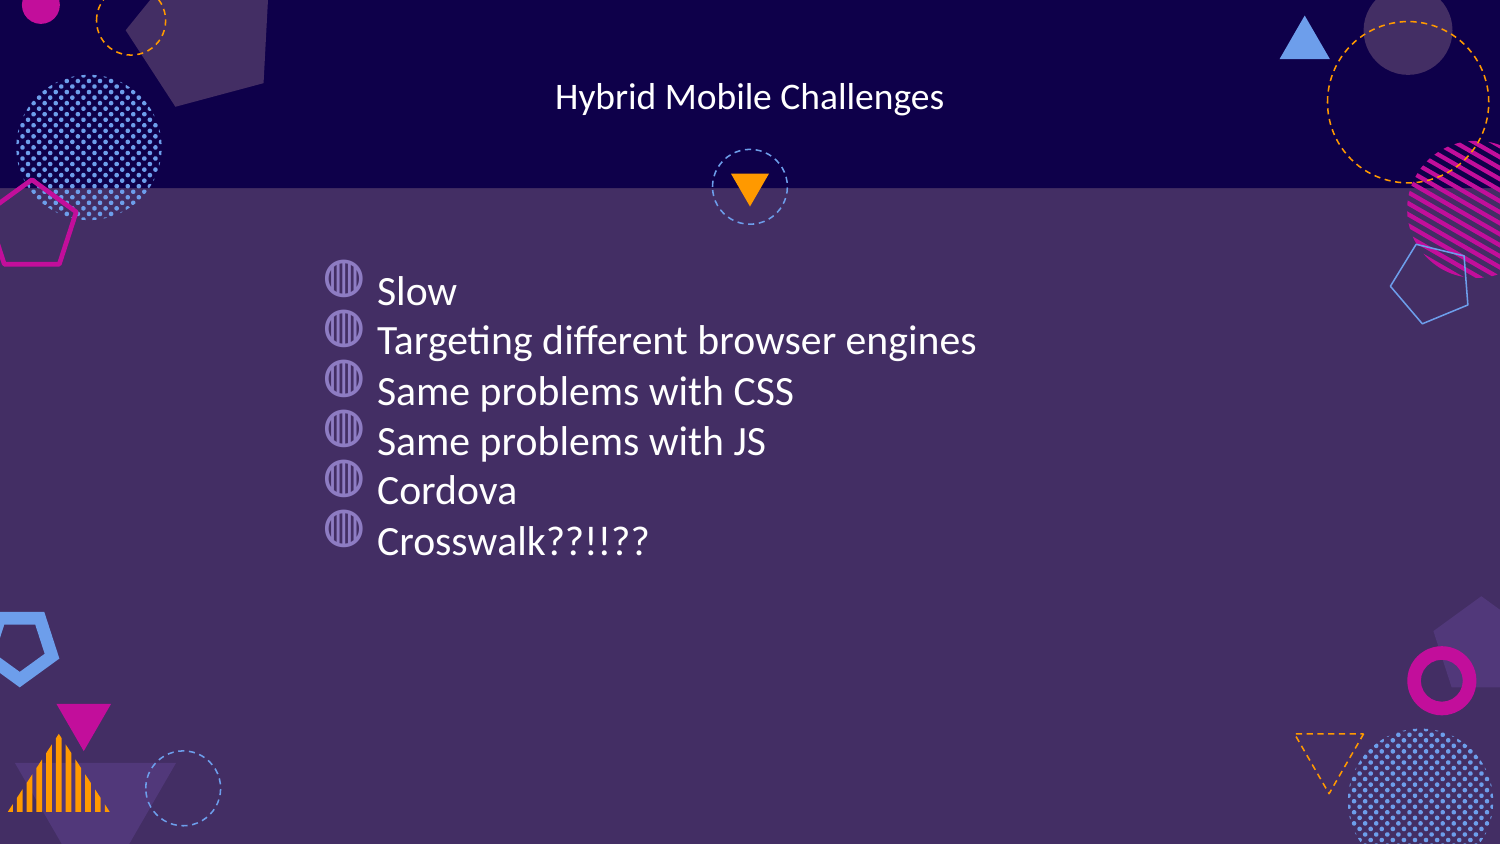

# Hybrid Mobile Challenges
Slow
Targeting different browser engines
Same problems with CSS
Same problems with JS
Cordova
Crosswalk??!!??